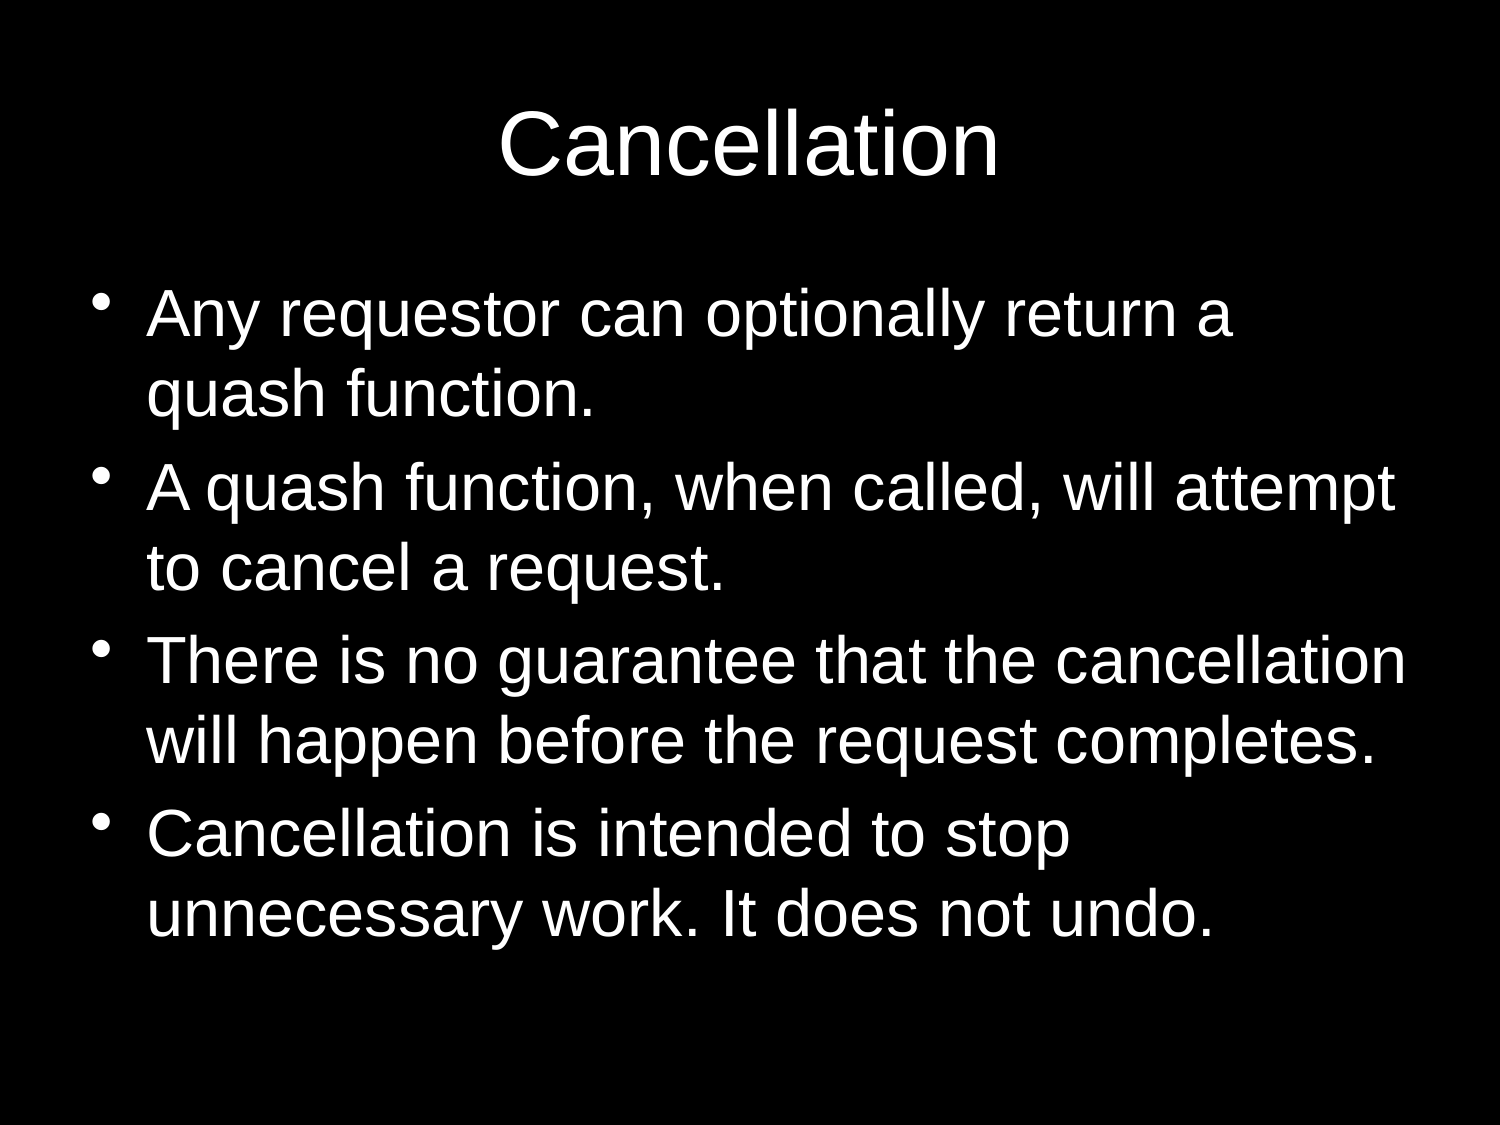

# Cancellation
Any requestor can optionally return a quash function.
A quash function, when called, will attempt to cancel a request.
There is no guarantee that the cancellation will happen before the request completes.
Cancellation is intended to stop unnecessary work. It does not undo.